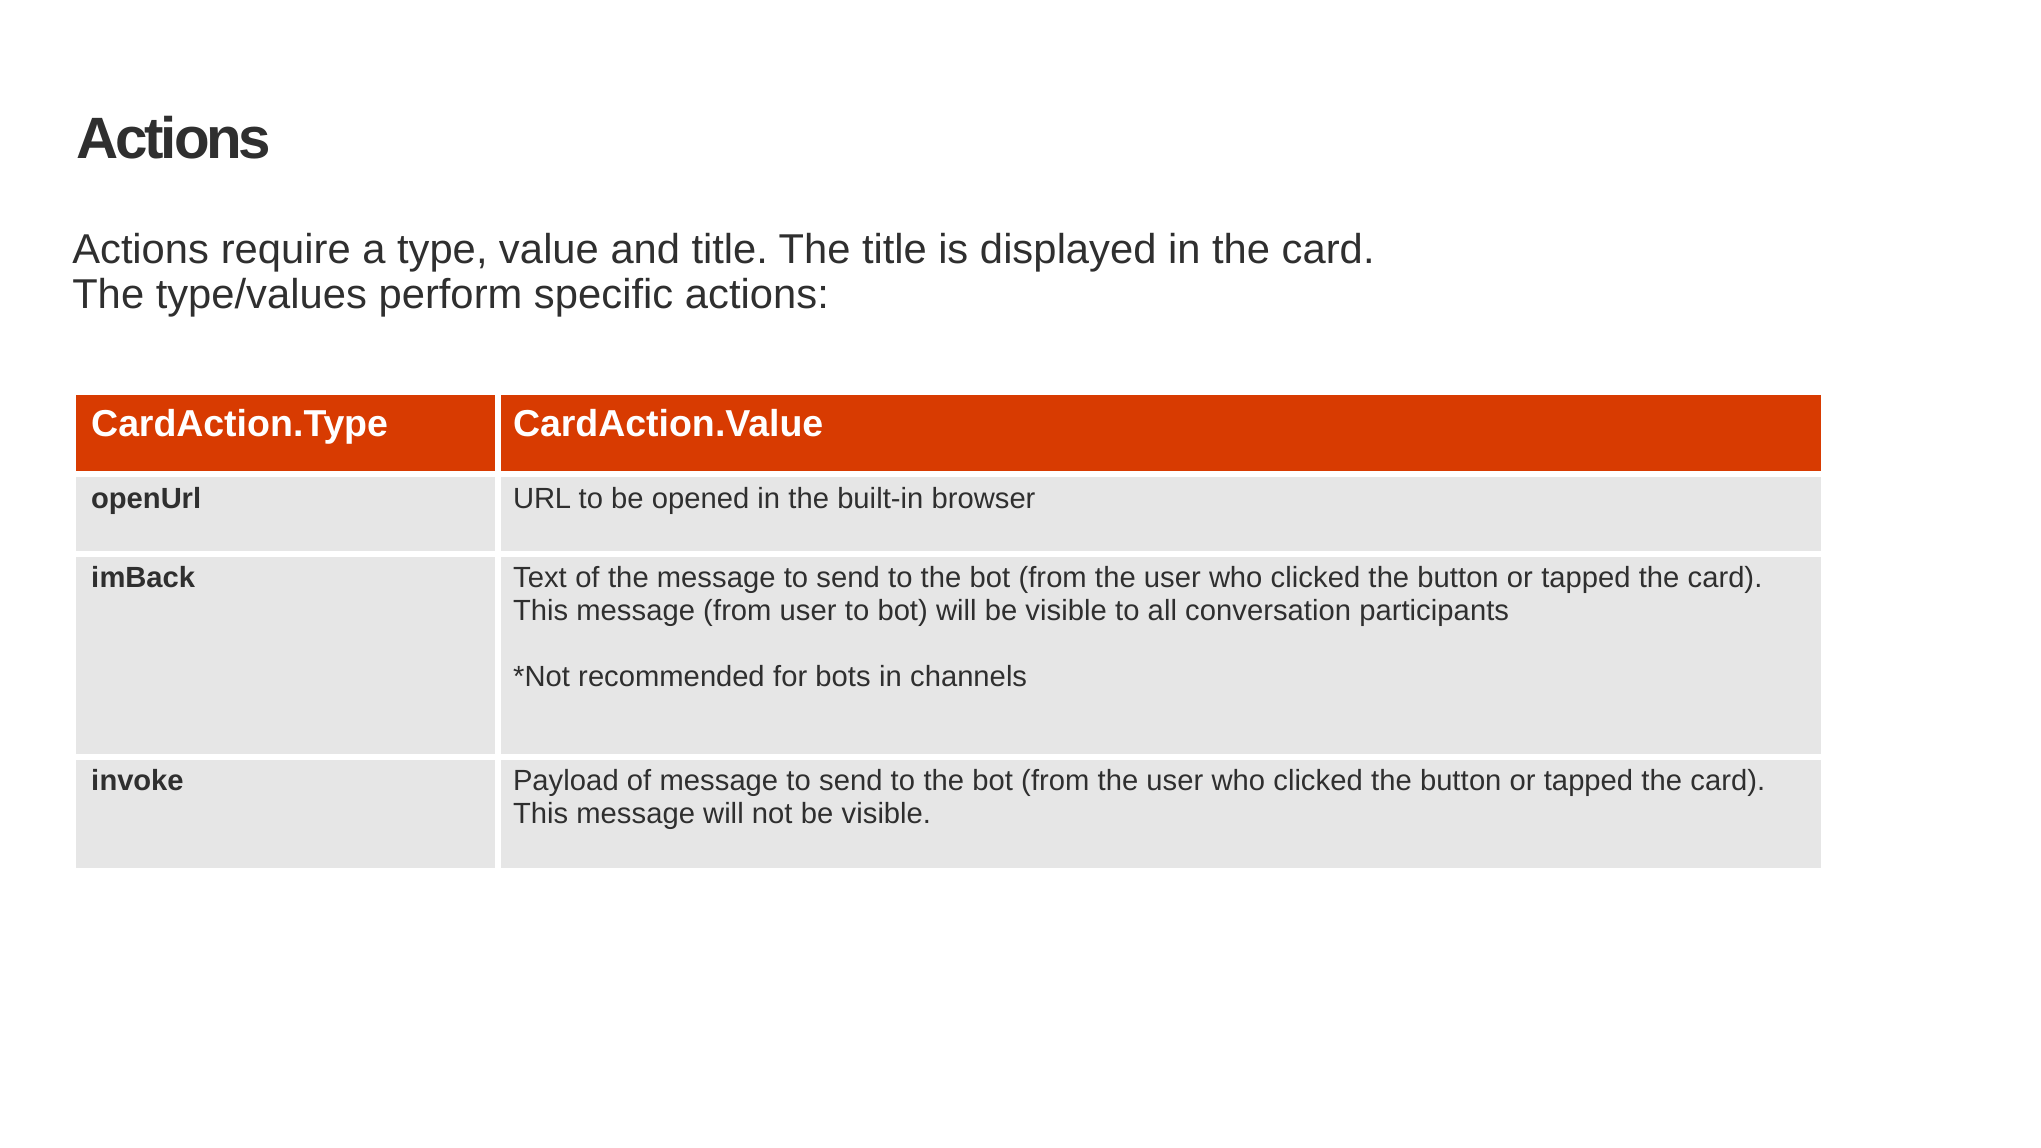

# Actions
Actions require a type, value and title. The title is displayed in the card. The type/values perform specific actions:
| CardAction.Type | CardAction.Value |
| --- | --- |
| openUrl | URL to be opened in the built-in browser |
| imBack | Text of the message to send to the bot (from the user who clicked the button or tapped the card). This message (from user to bot) will be visible to all conversation participants \*Not recommended for bots in channels |
| invoke | Payload of message to send to the bot (from the user who clicked the button or tapped the card). This message will not be visible. |